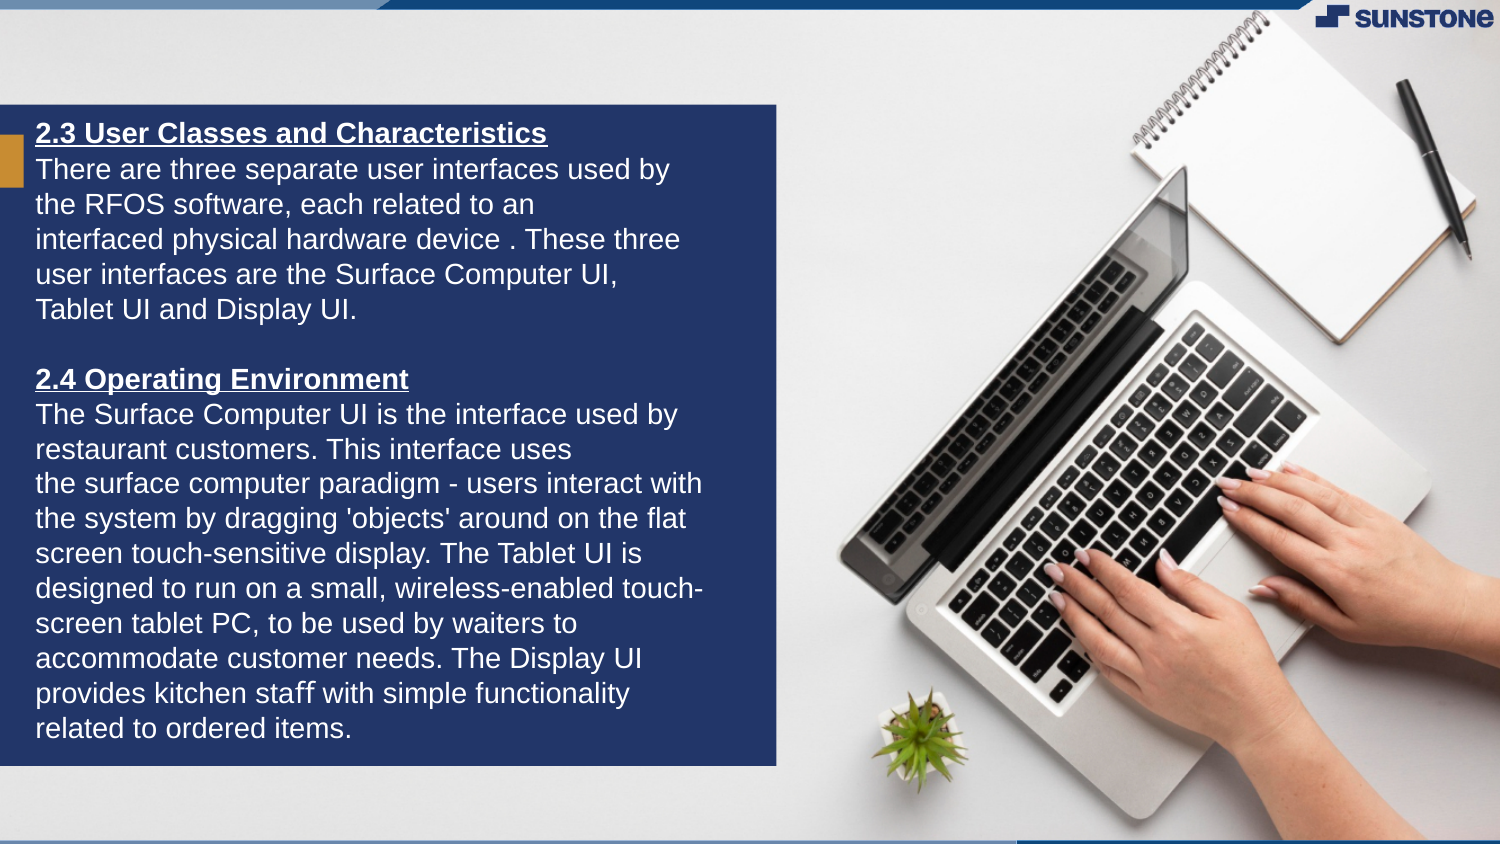

# 2.3 User Classes and Characteristics
There are three separate user interfaces used by the RFOS software, each related to an
interfaced physical hardware device . These three user interfaces are the Surface Computer UI,
Tablet UI and Display UI.

2.4 Operating Environment
The Surface Computer UI is the interface used by restaurant customers. This interface uses
the surface computer paradigm - users interact with the system by dragging 'objects' around on the ﬂat screen touch-sensitive display. The Tablet UI is designed to run on a small, wireless-enabled touch-screen tablet PC, to be used by waiters to accommodate customer needs. The Display UI provides kitchen staﬀ with simple functionality related to ordered items.